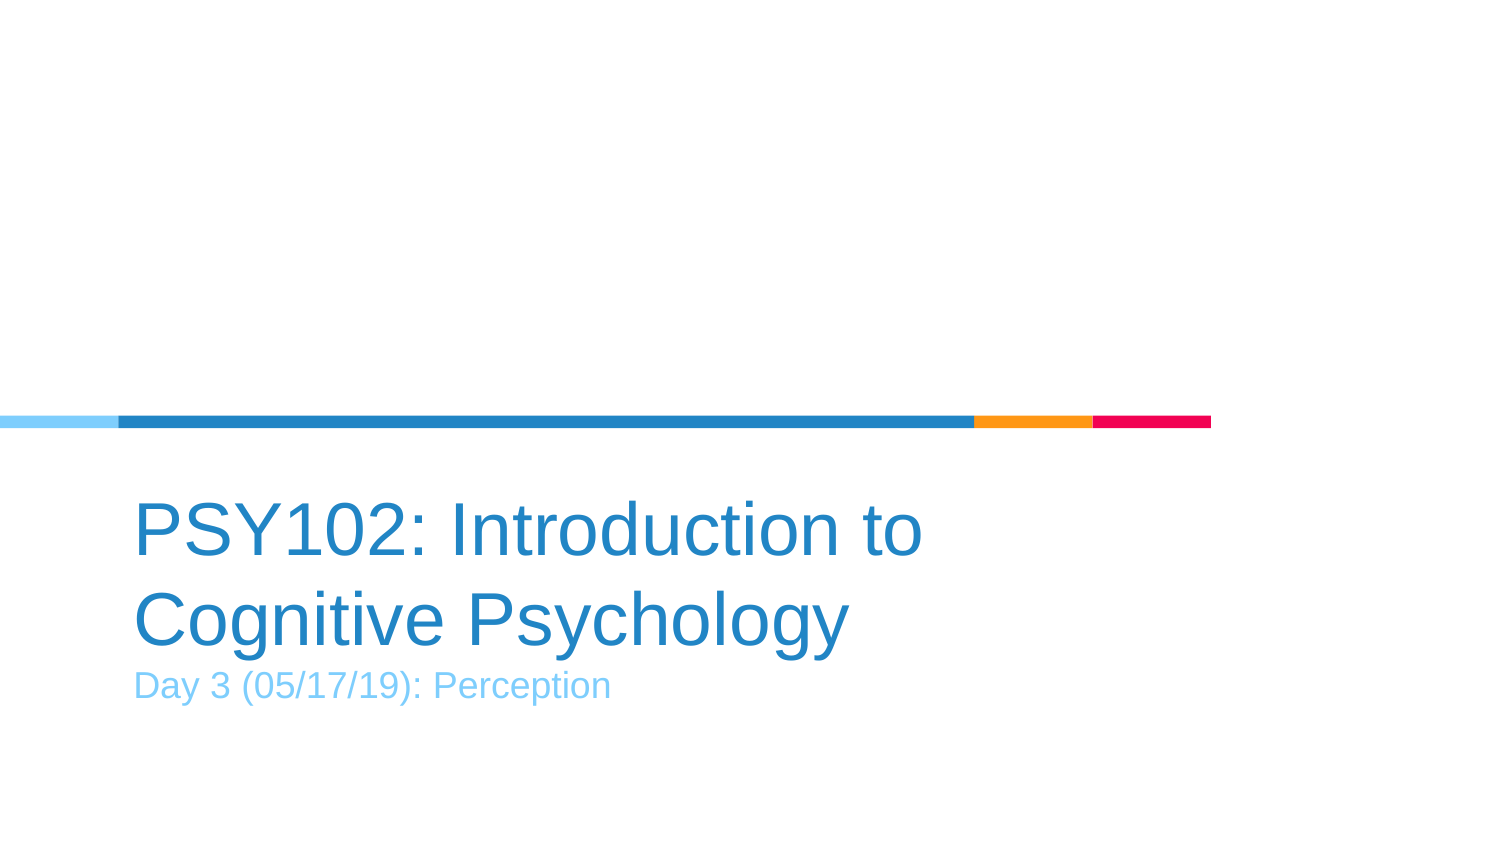

# PSY102: Introduction to Cognitive Psychology
Day 3 (05/17/19): Perception